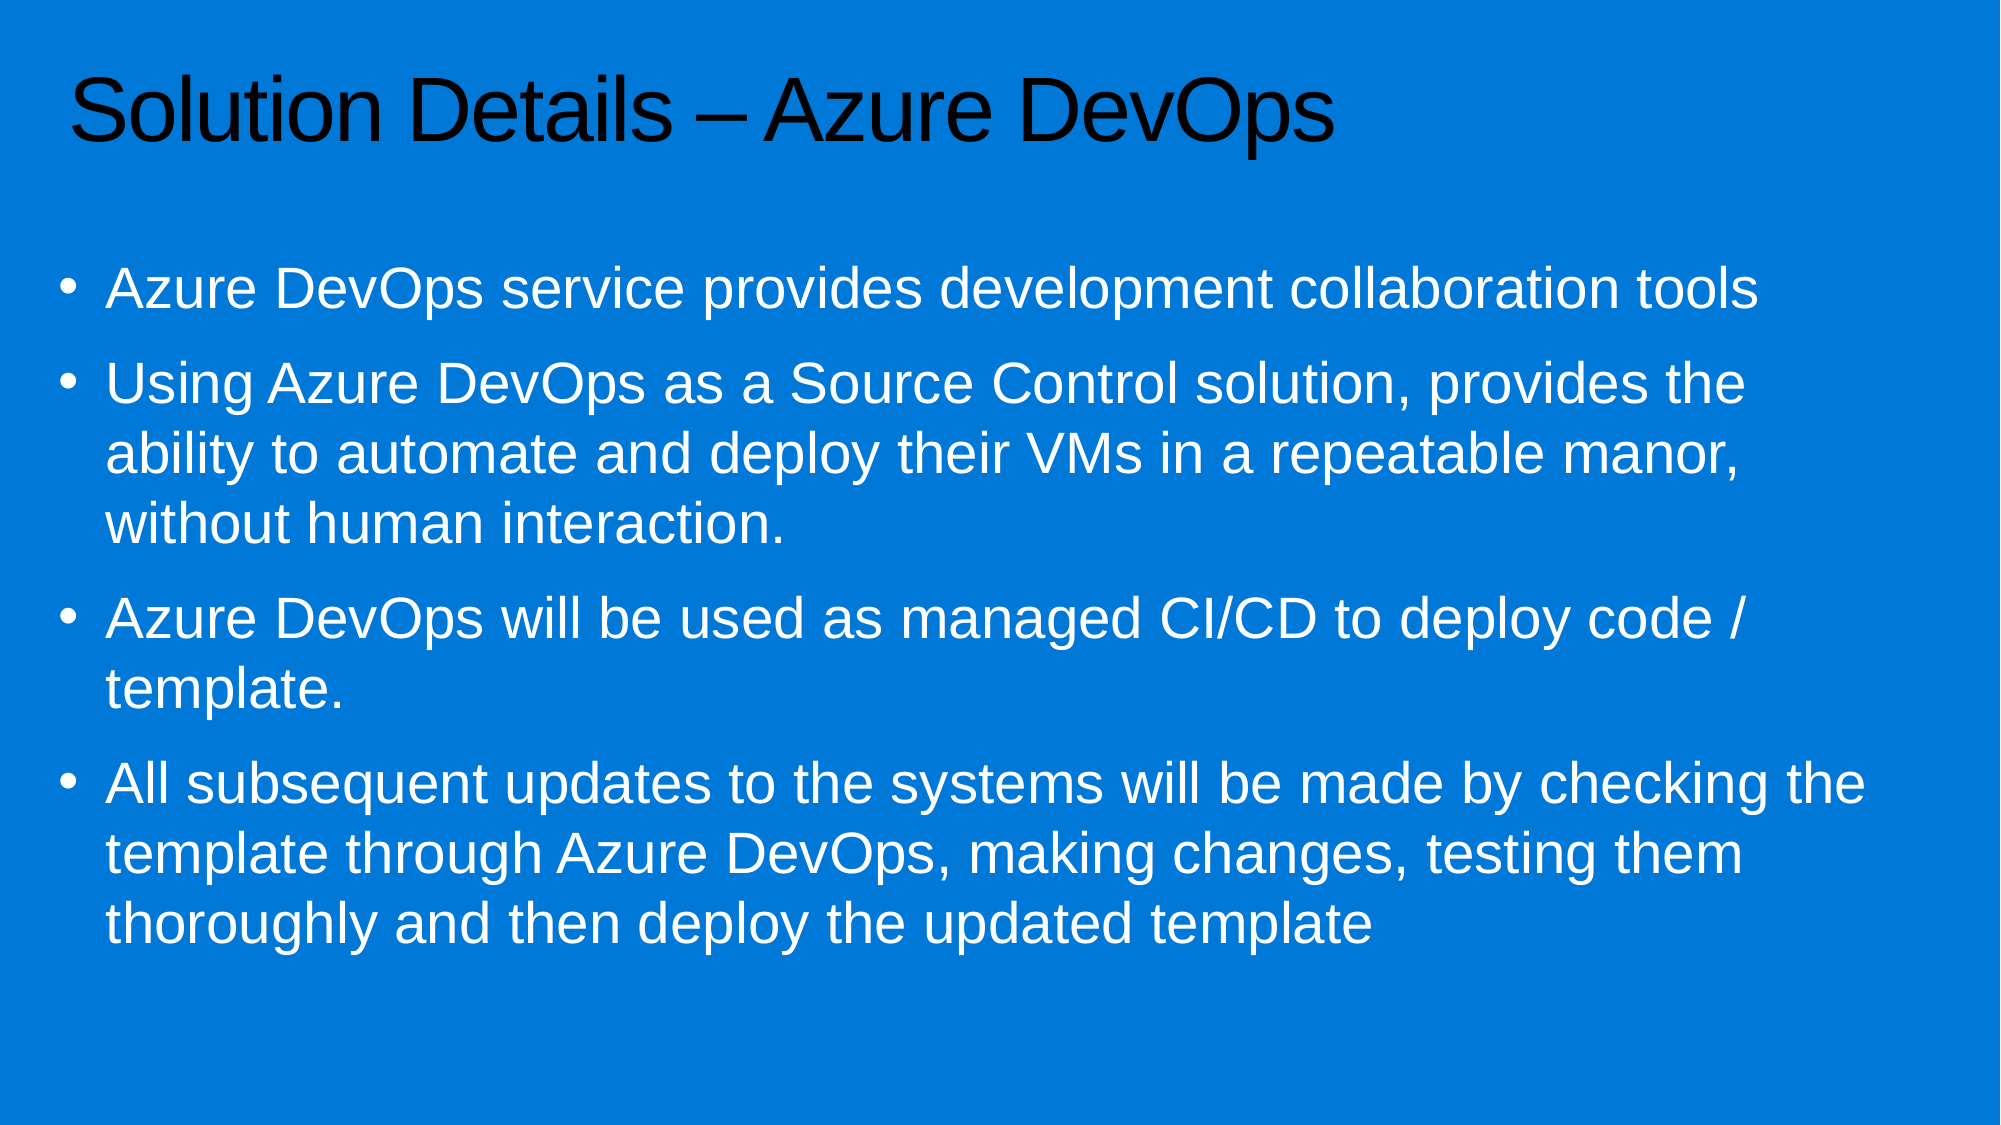

# Solution Details – Azure DevOps
Azure DevOps service provides development collaboration tools
Using Azure DevOps as a Source Control solution, provides the ability to automate and deploy their VMs in a repeatable manor, without human interaction.
Azure DevOps will be used as managed CI/CD to deploy code / template.
All subsequent updates to the systems will be made by checking the template through Azure DevOps, making changes, testing them thoroughly and then deploy the updated template